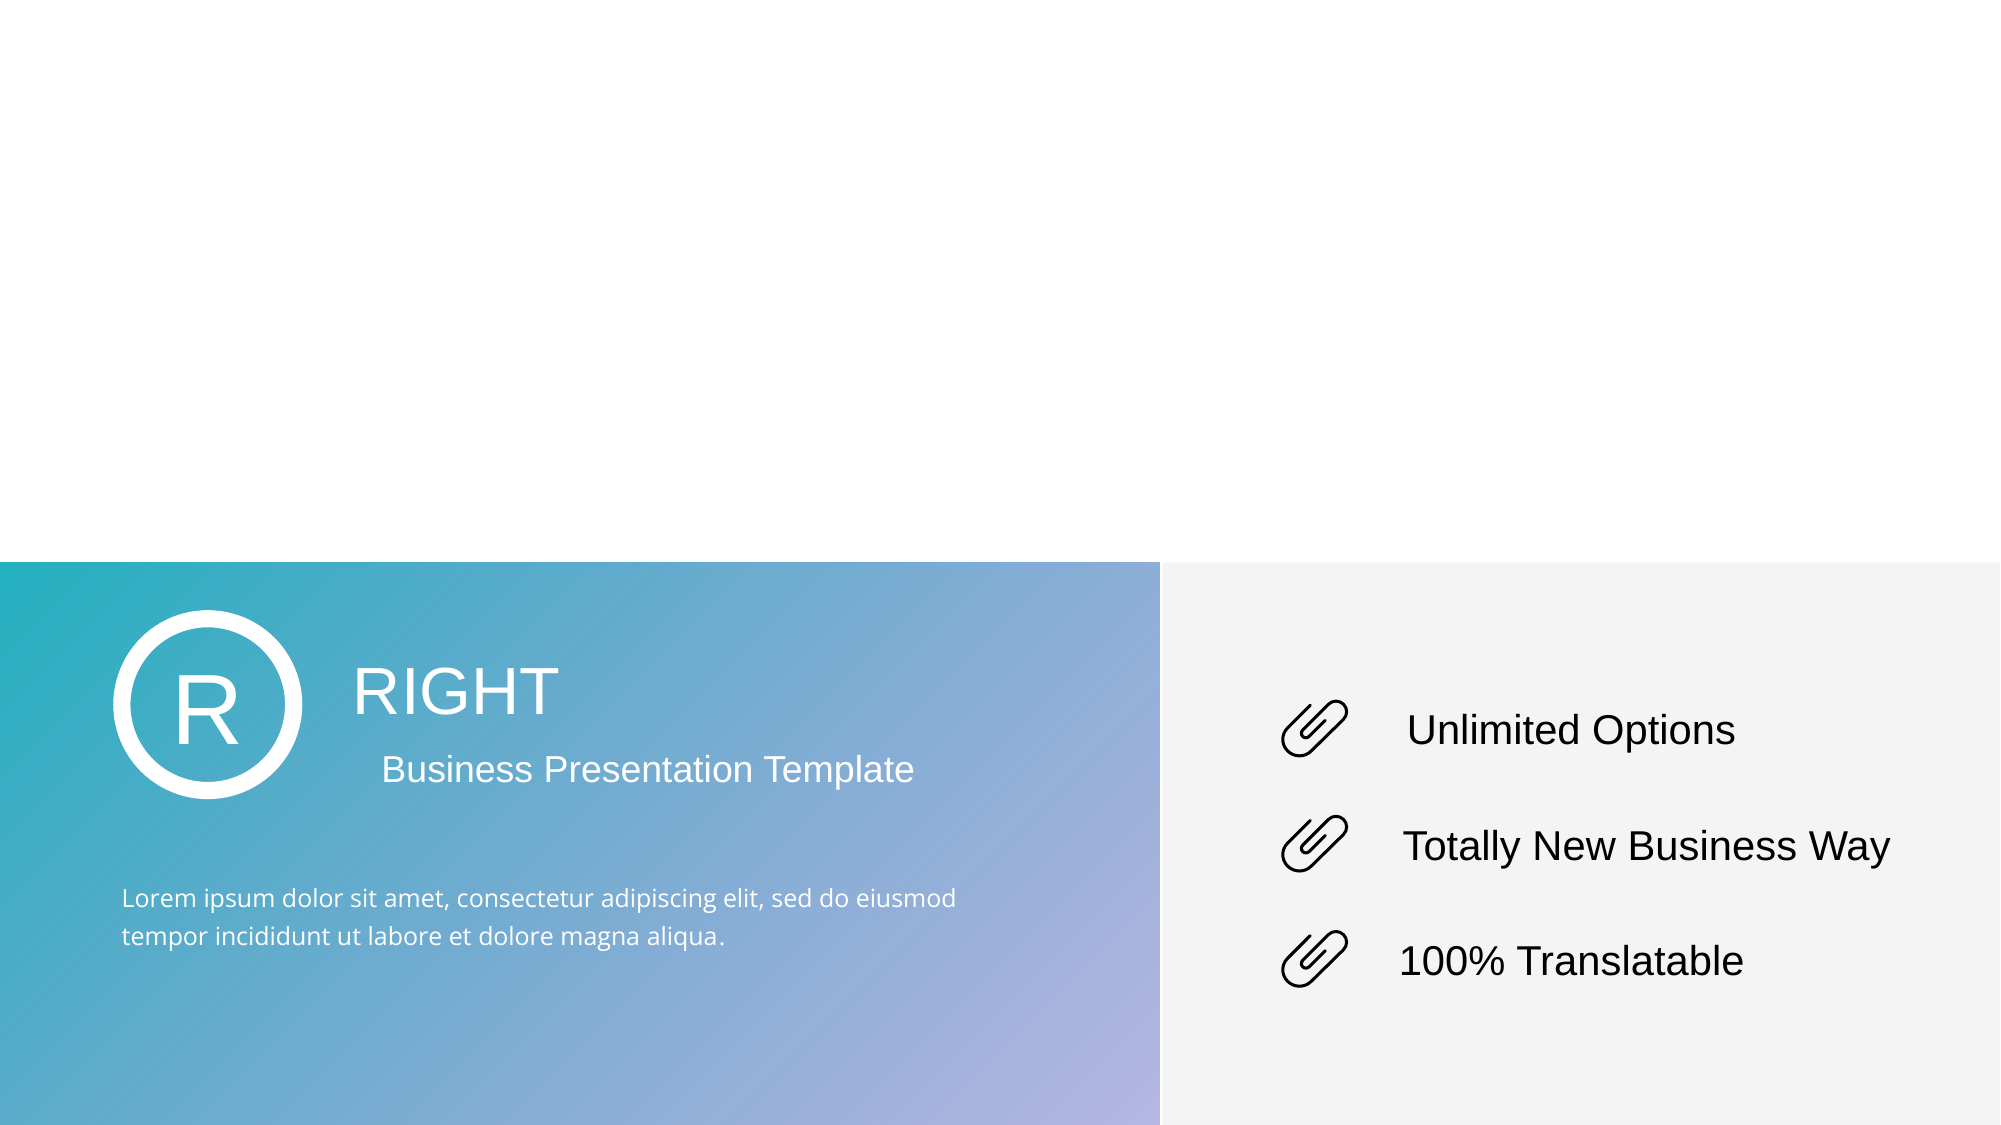

R
RIGHT

Unlimited Options
Business Presentation Template

Totally New Business Way
Lorem ipsum dolor sit amet, consectetur adipiscing elit, sed do eiusmod tempor incididunt ut labore et dolore magna aliqua.

100% Translatable